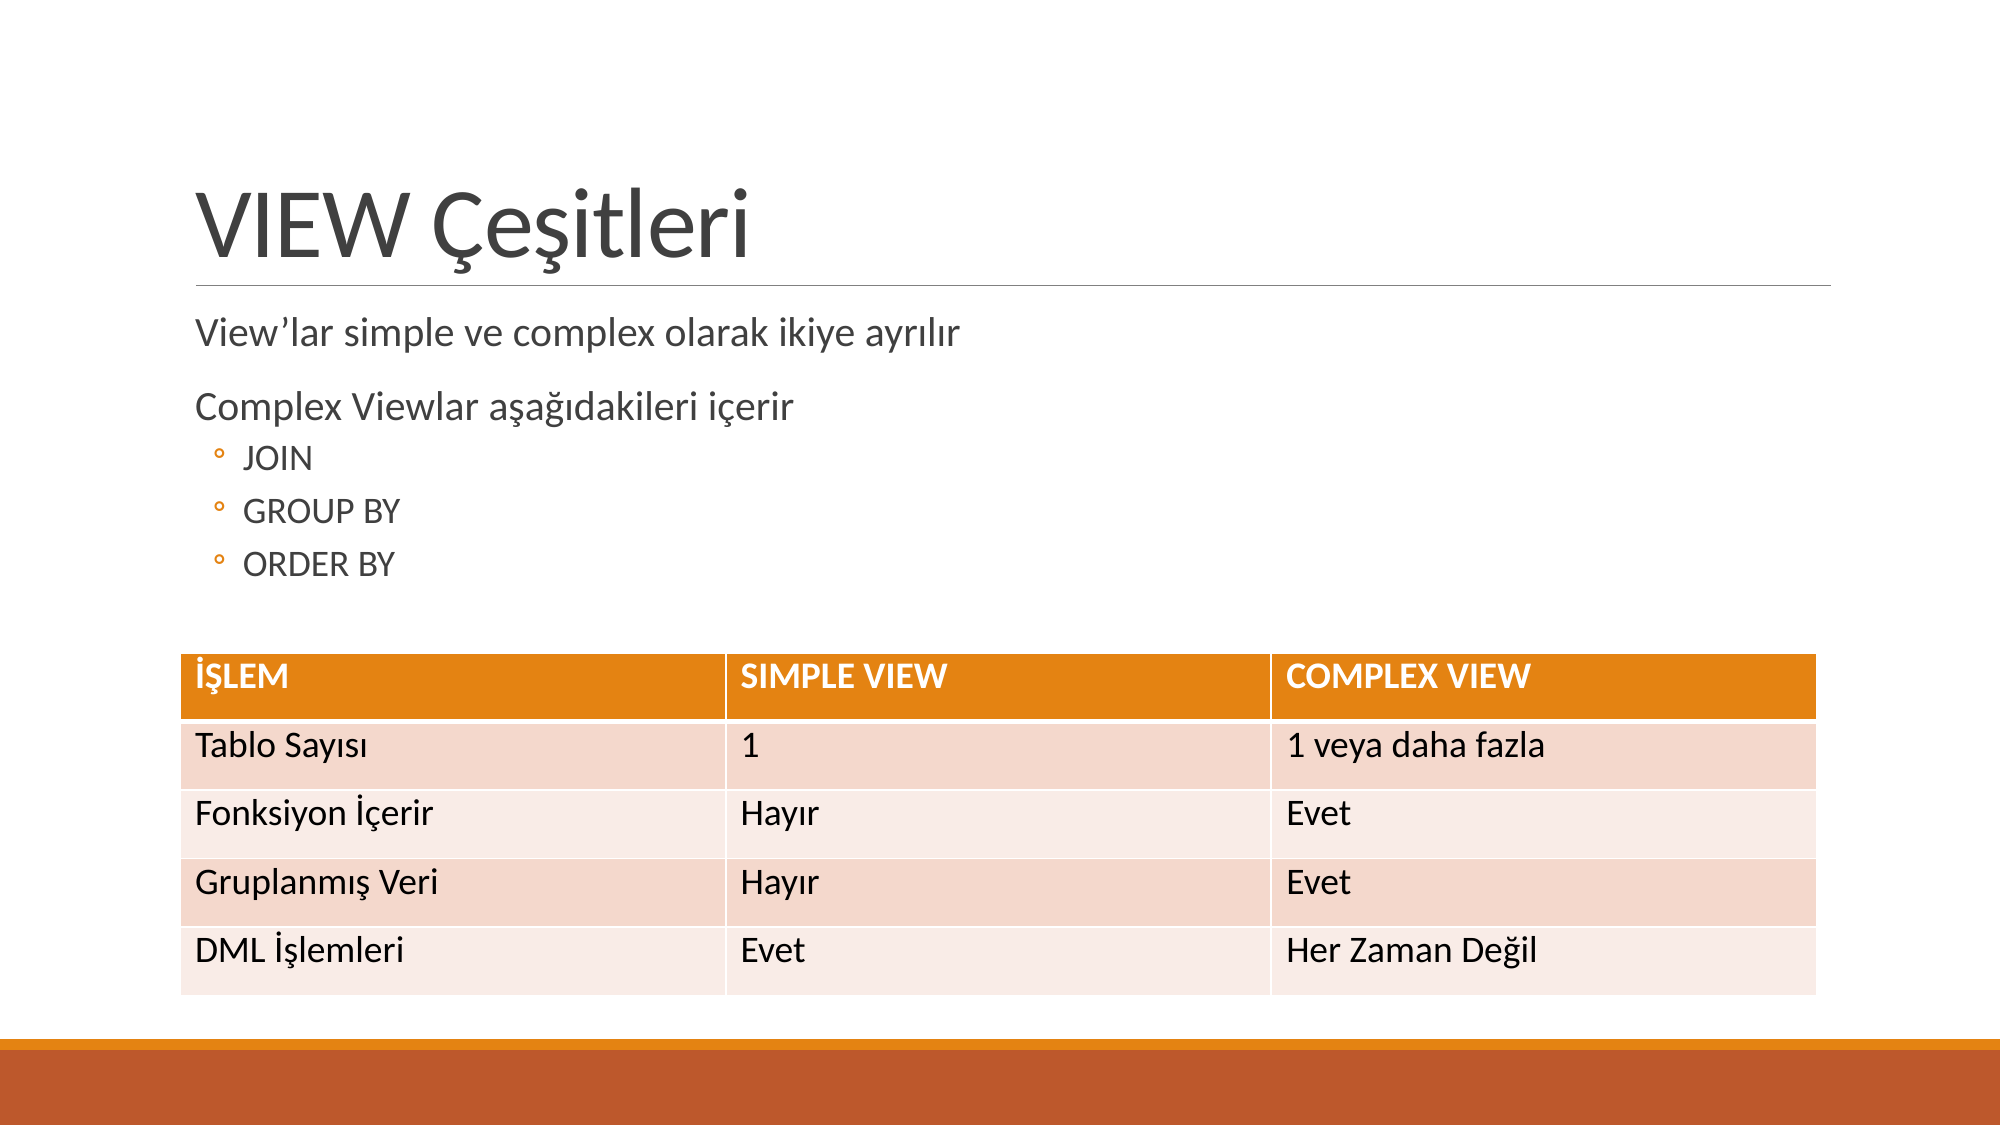

# VIEW Çeşitleri
View’lar simple ve complex olarak ikiye ayrılır
Complex Viewlar aşağıdakileri içerir
JOIN
GROUP BY
ORDER BY
| İŞLEM | SIMPLE VIEW | COMPLEX VIEW |
| --- | --- | --- |
| Tablo Sayısı | 1 | 1 veya daha fazla |
| Fonksiyon İçerir | Hayır | Evet |
| Gruplanmış Veri | Hayır | Evet |
| DML İşlemleri | Evet | Her Zaman Değil |